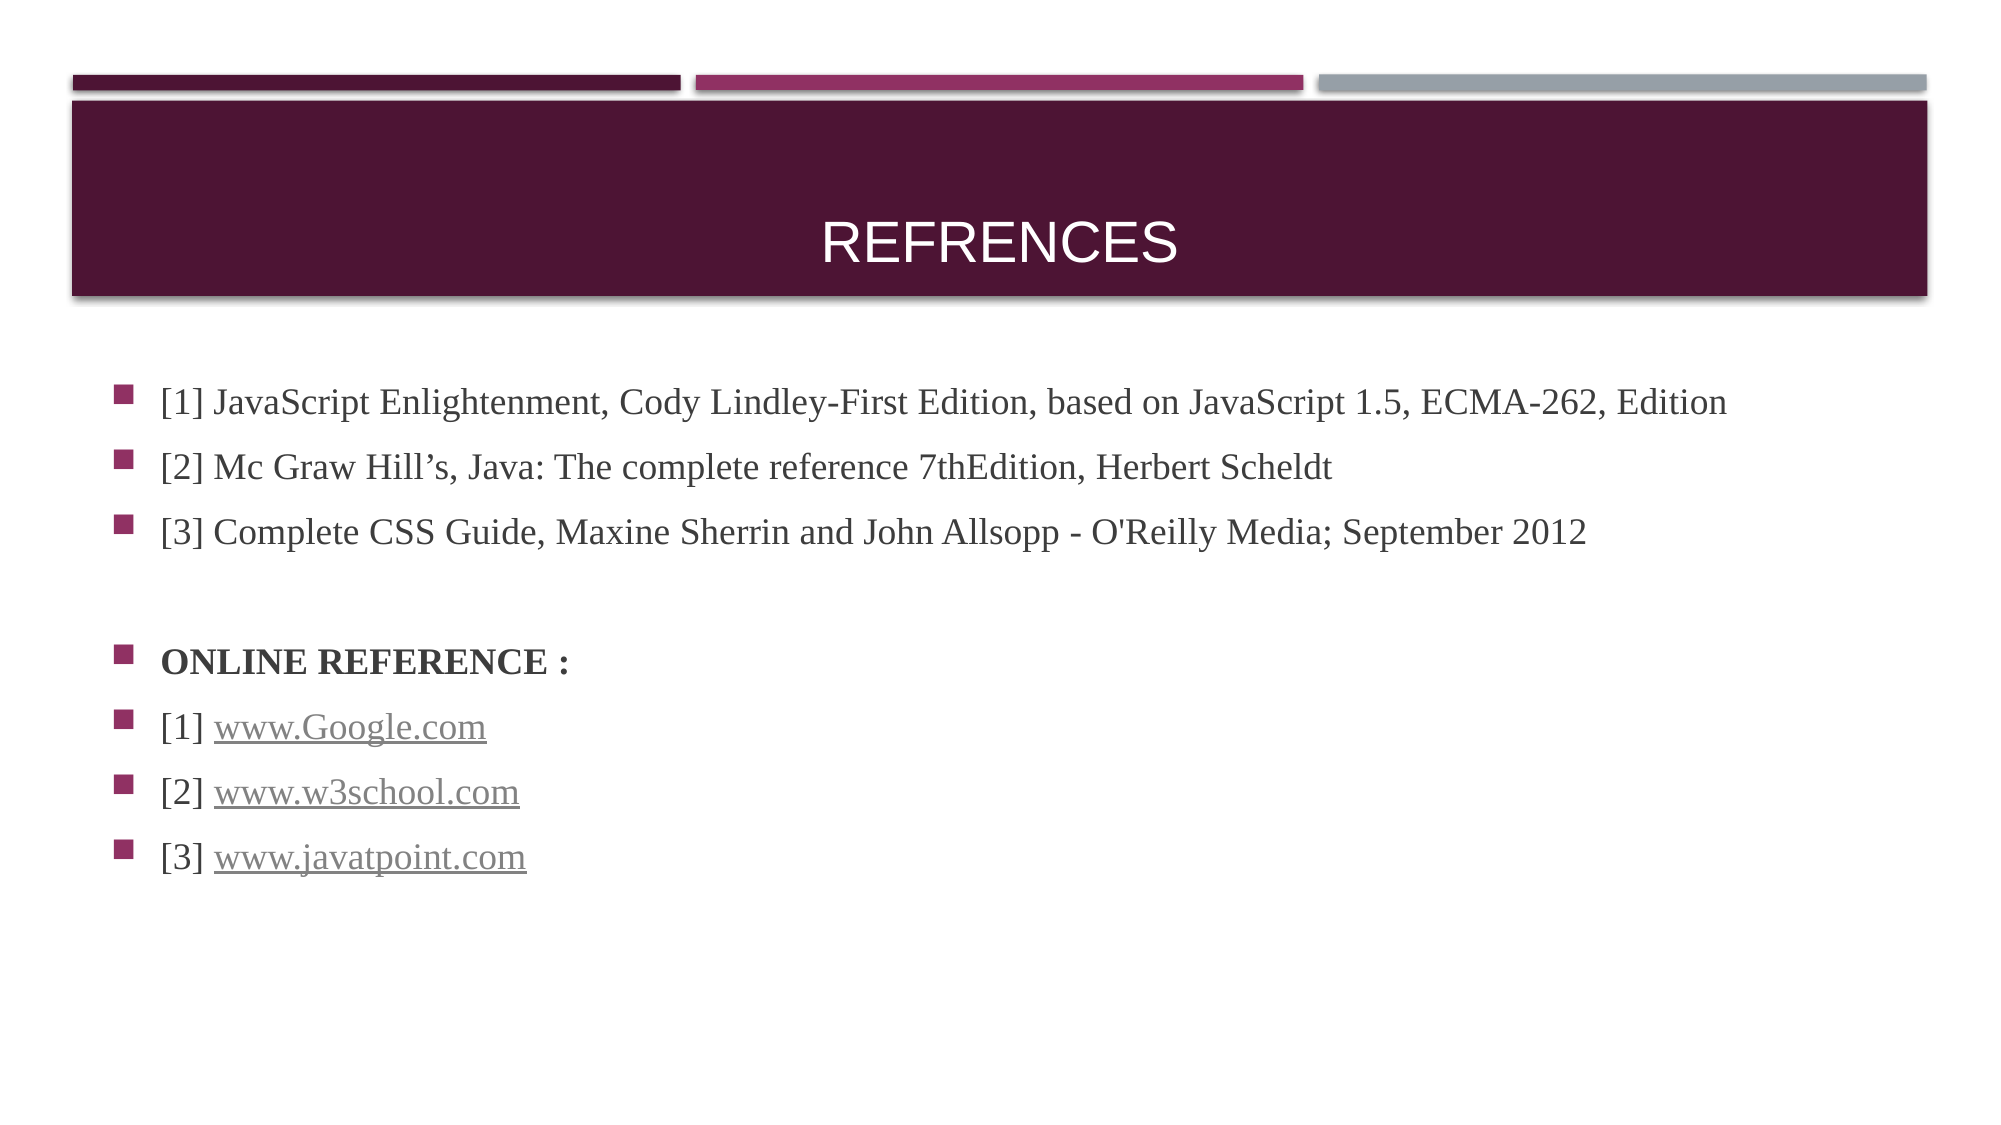

# REFRENCES
[1] JavaScript Enlightenment, Cody Lindley-First Edition, based on JavaScript 1.5, ECMA-262, Edition
[2] Mc Graw Hill’s, Java: The complete reference 7thEdition, Herbert Scheldt
[3] Complete CSS Guide, Maxine Sherrin and John Allsopp - O'Reilly Media; September 2012

ONLINE REFERENCE :
[1] www.Google.com
[2] www.w3school.com
[3] www.javatpoint.com